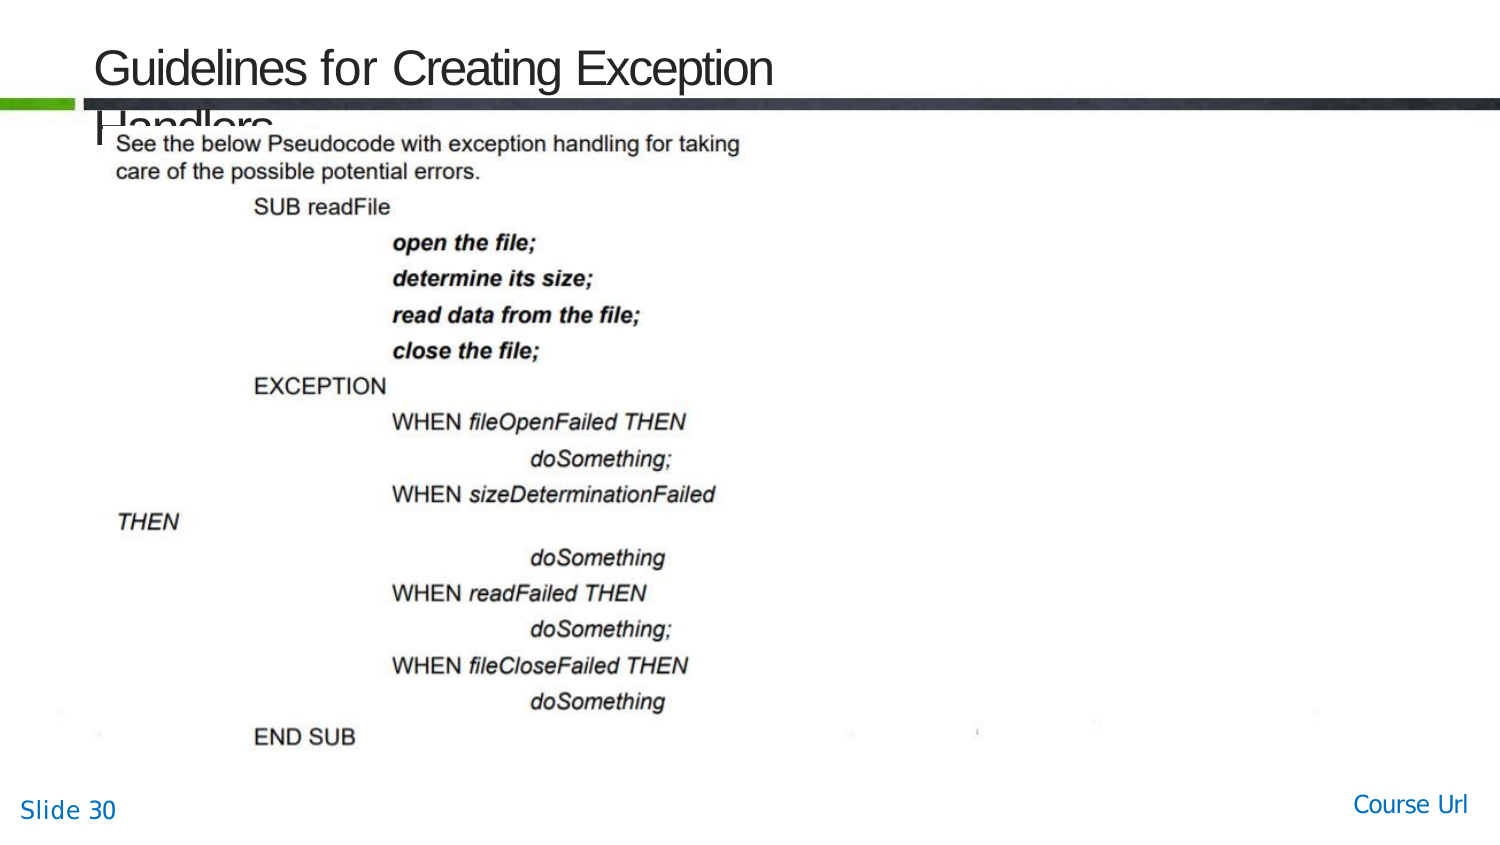

# Guidelines for Creating Exception Handlers

Course Url
Slide 30